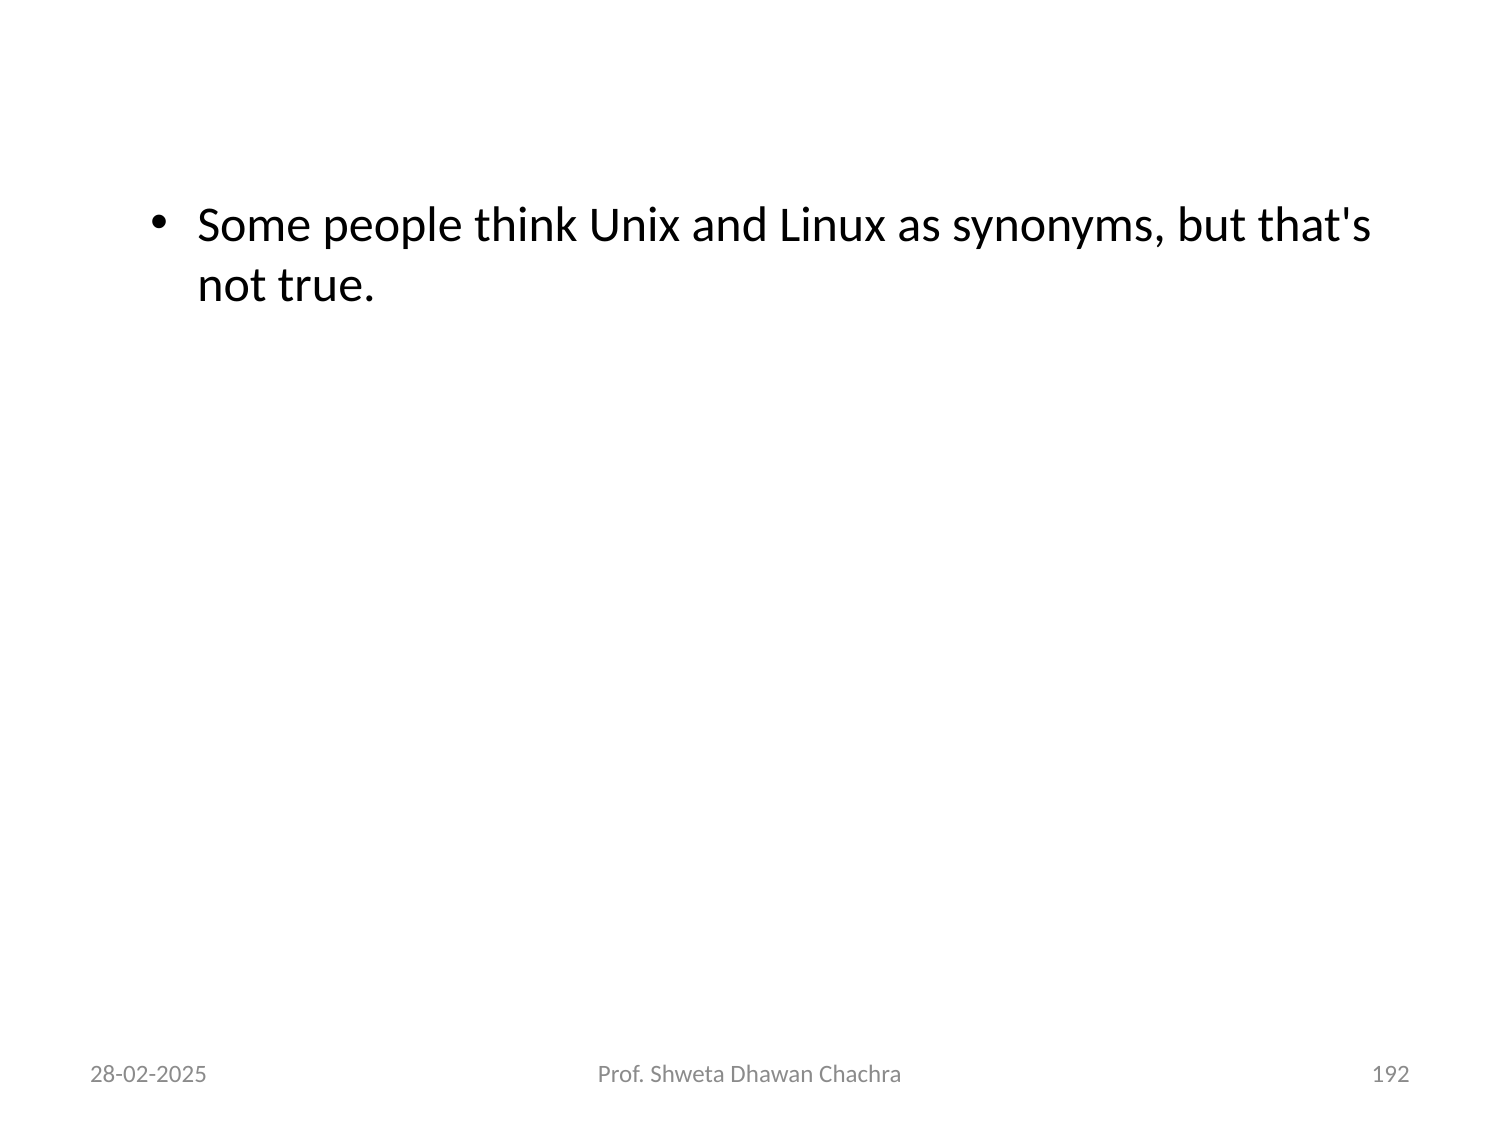

Some people think Unix and Linux as synonyms, but that's not true.

28-02-2025
Prof. Shweta Dhawan Chachra
192